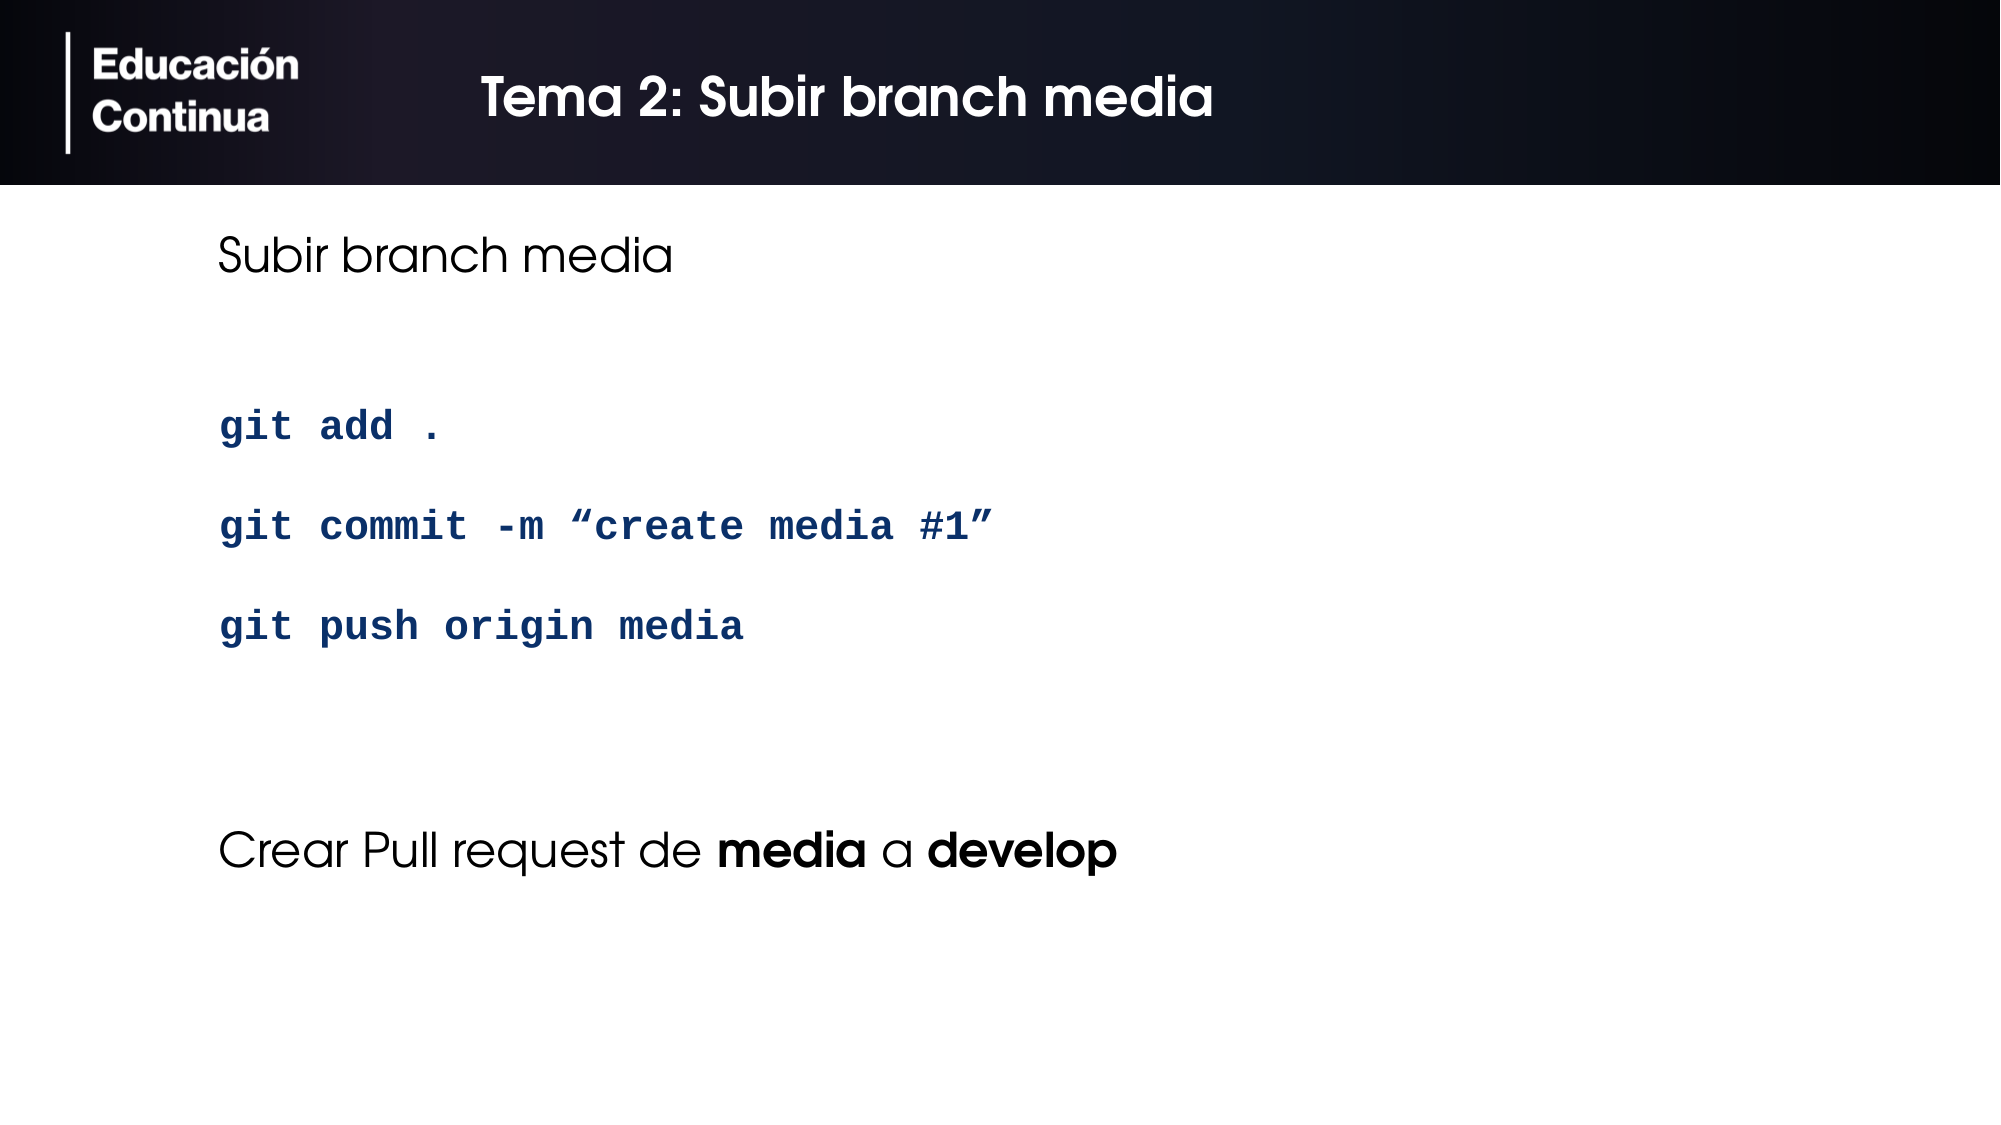

# Tema 2: Subir branch media

Subir branch media

git add .

git commit -m “create media #1”

git push origin media

Crear Pull request de media a develop